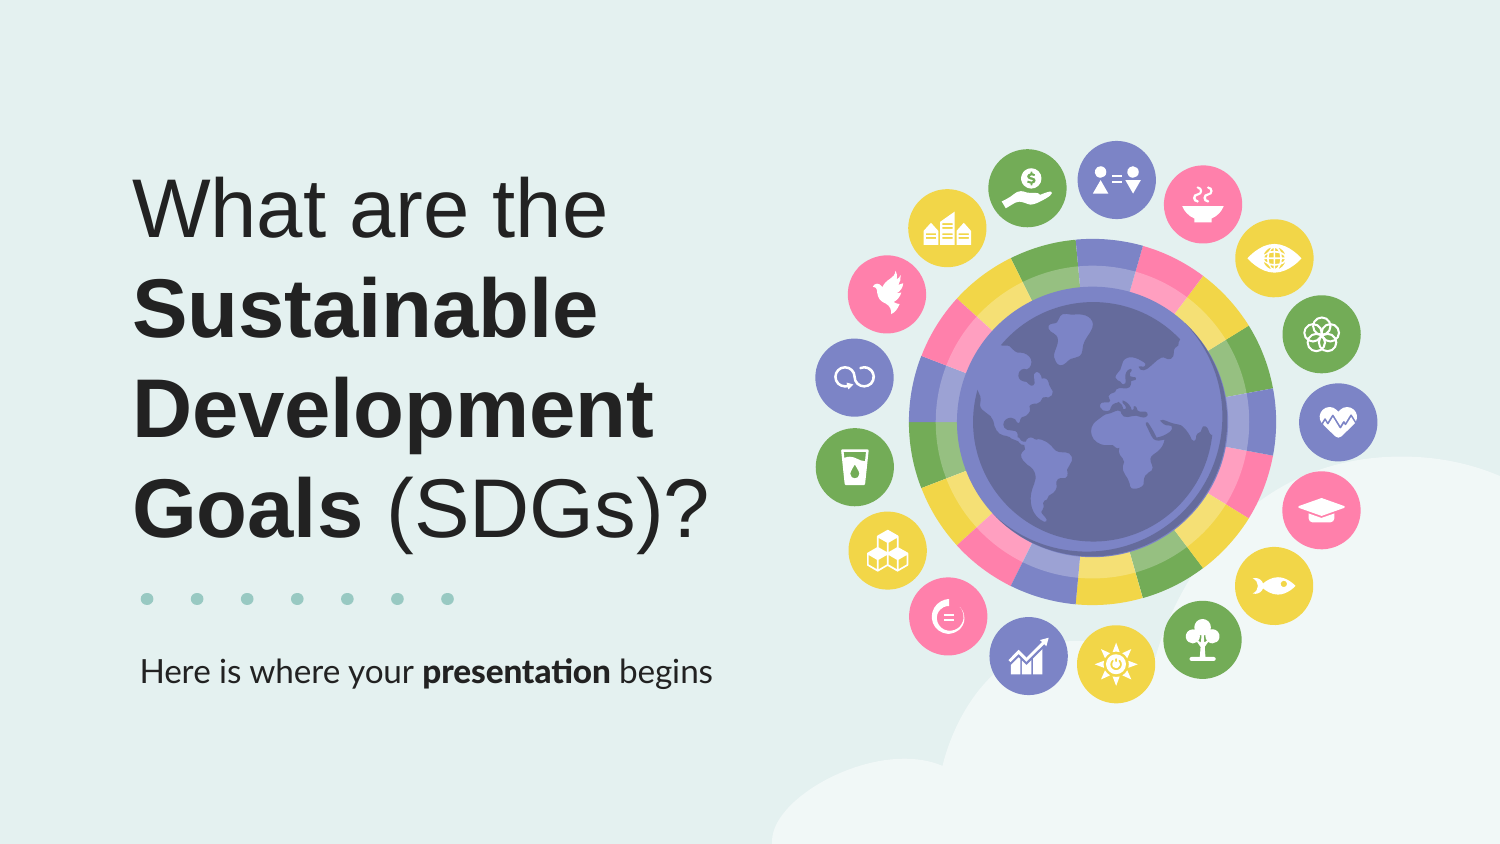

# What are the Sustainable Development Goals (SDGs)?
Here is where your presentation begins